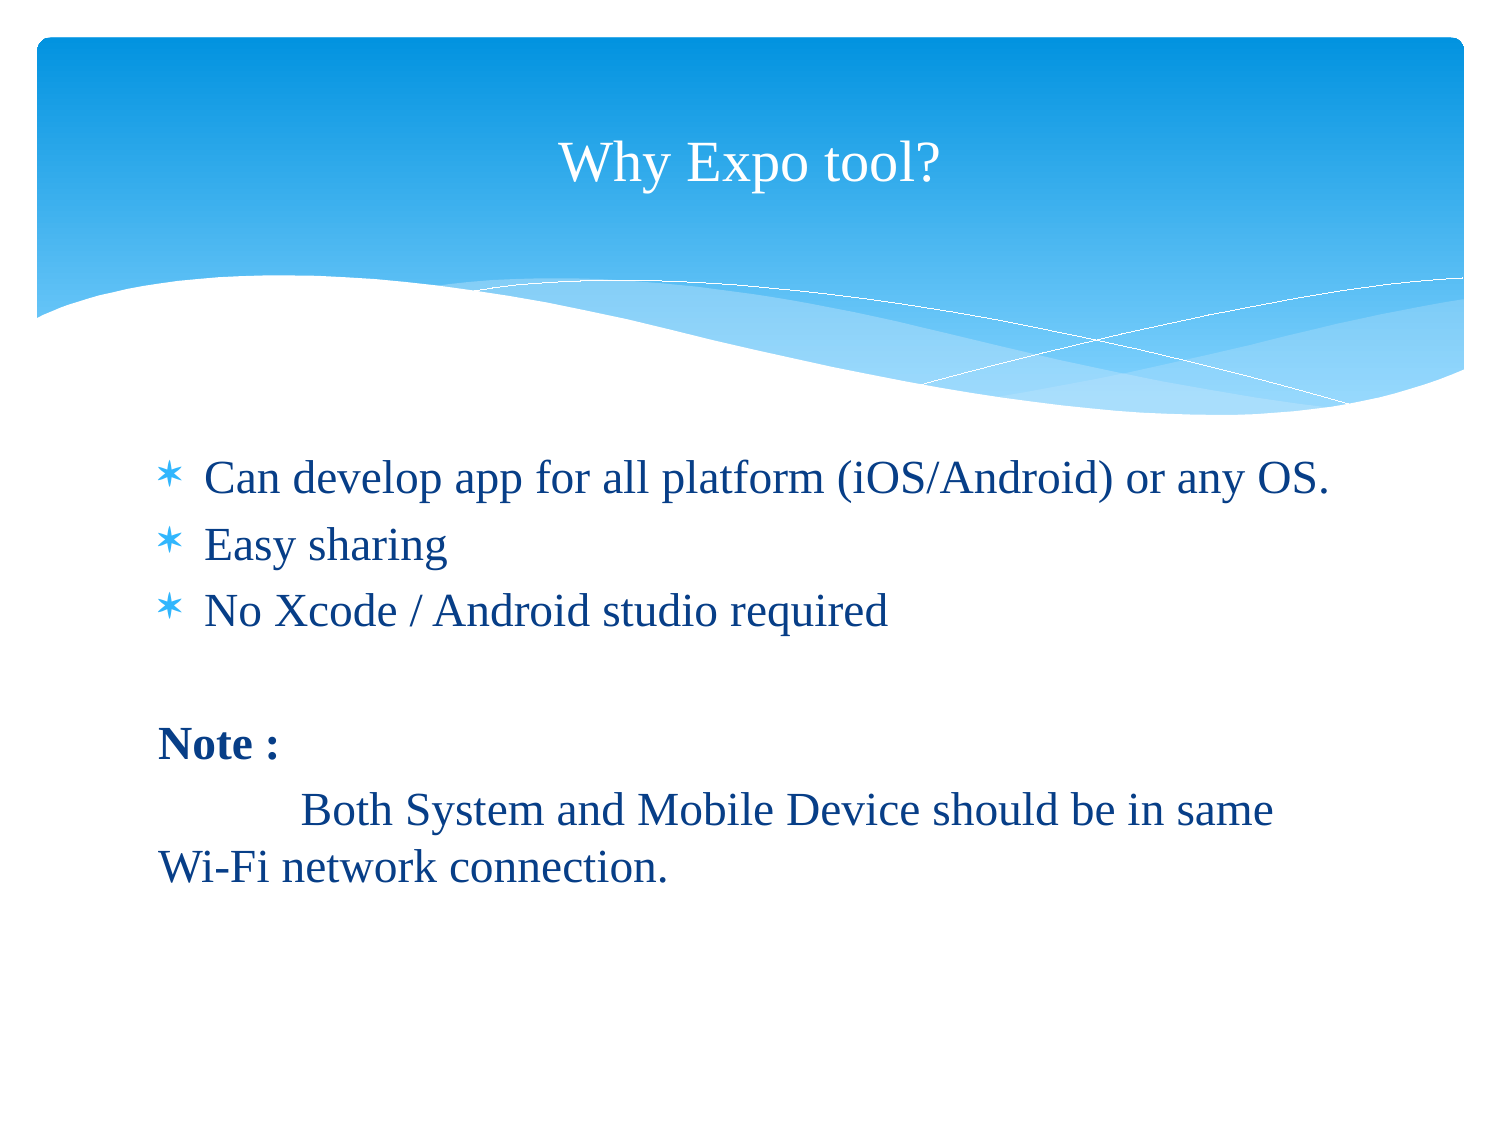

# Why Expo tool?
Can develop app for all platform (iOS/Android) or any OS.
Easy sharing
No Xcode / Android studio required

Note :
	Both System and Mobile Device should be in same Wi-Fi network connection.